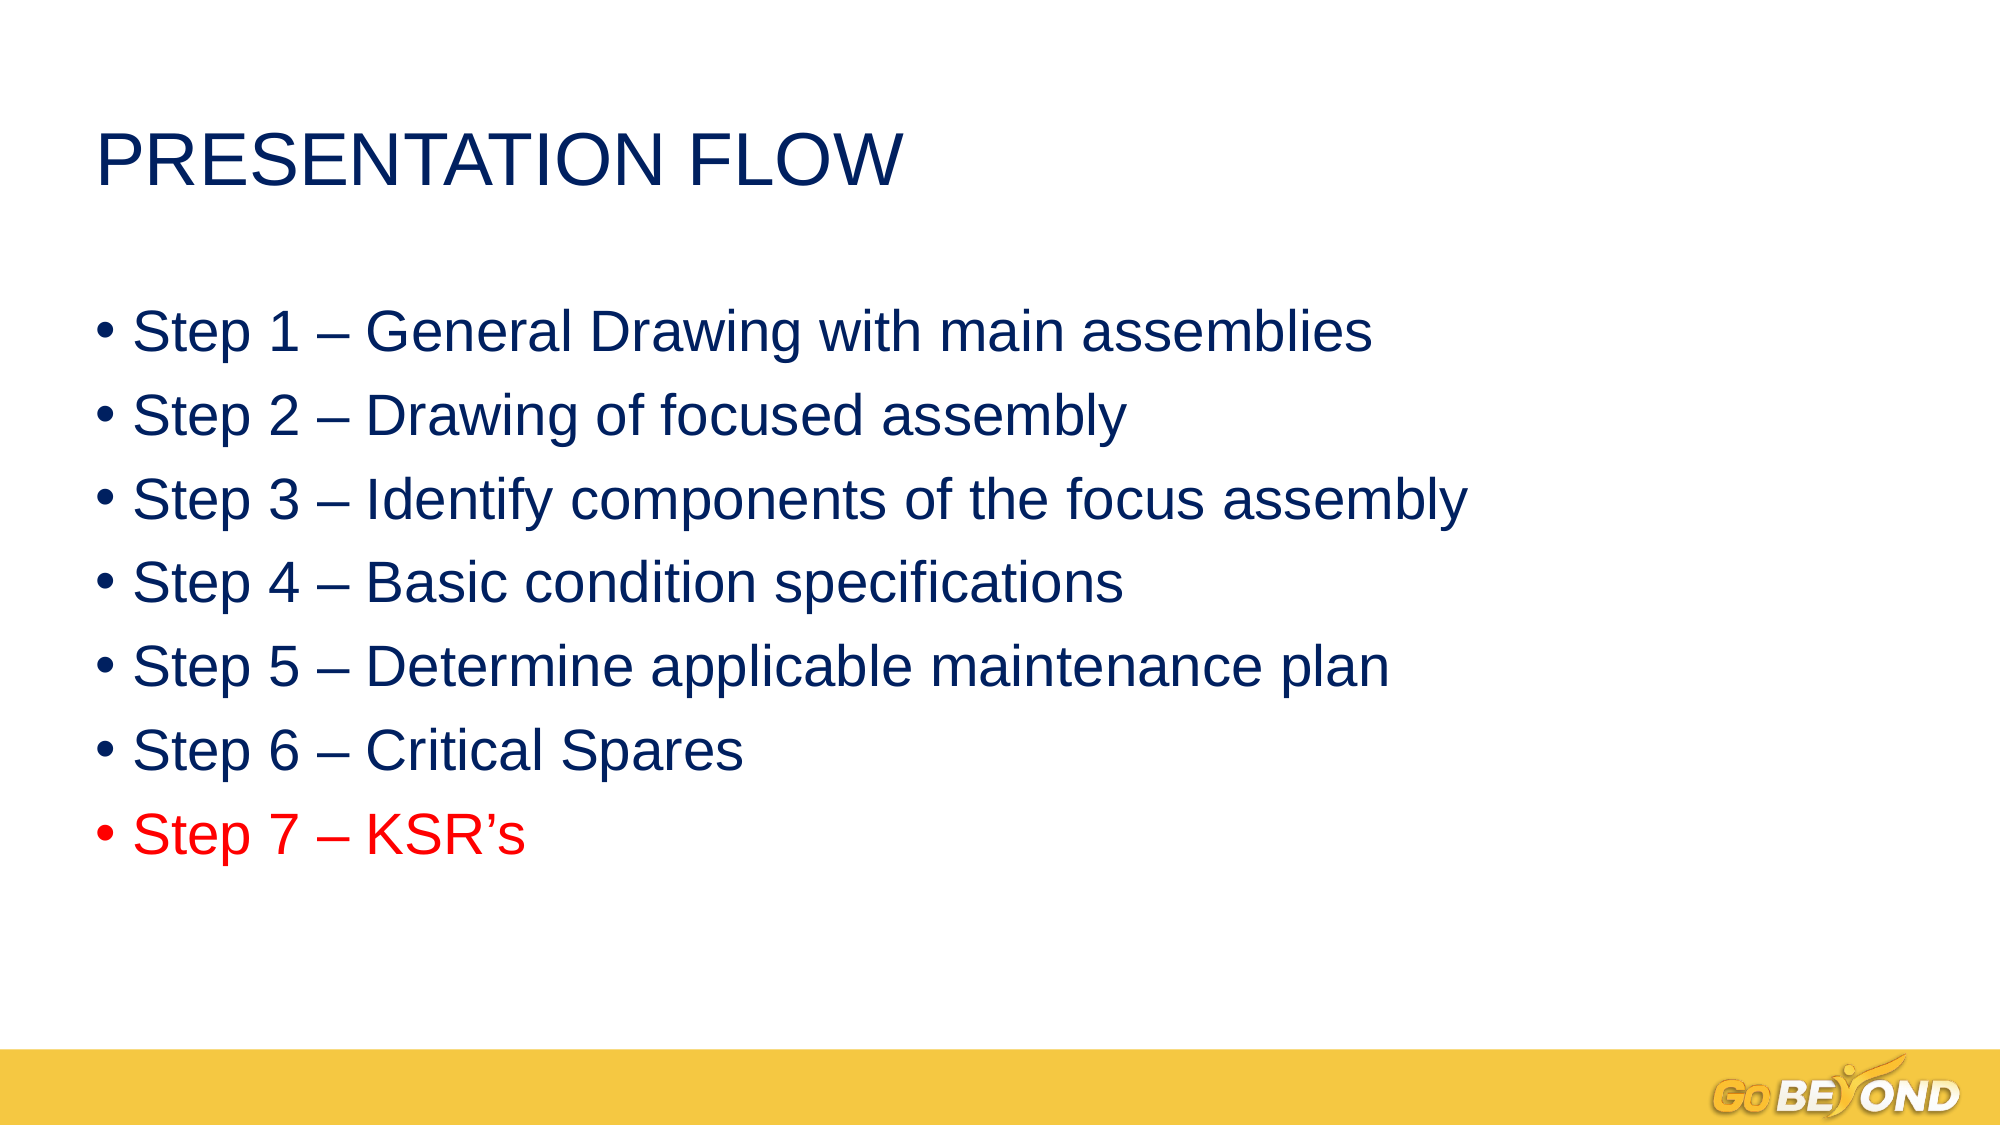

# PRESENTATION FLOW
Step 1 – General Drawing with main assemblies
Step 2 – Drawing of focused assembly
Step 3 – Identify components of the focus assembly
Step 4 – Basic condition specifications
Step 5 – Determine applicable maintenance plan
Step 6 – Critical Spares
Step 7 – KSR’s